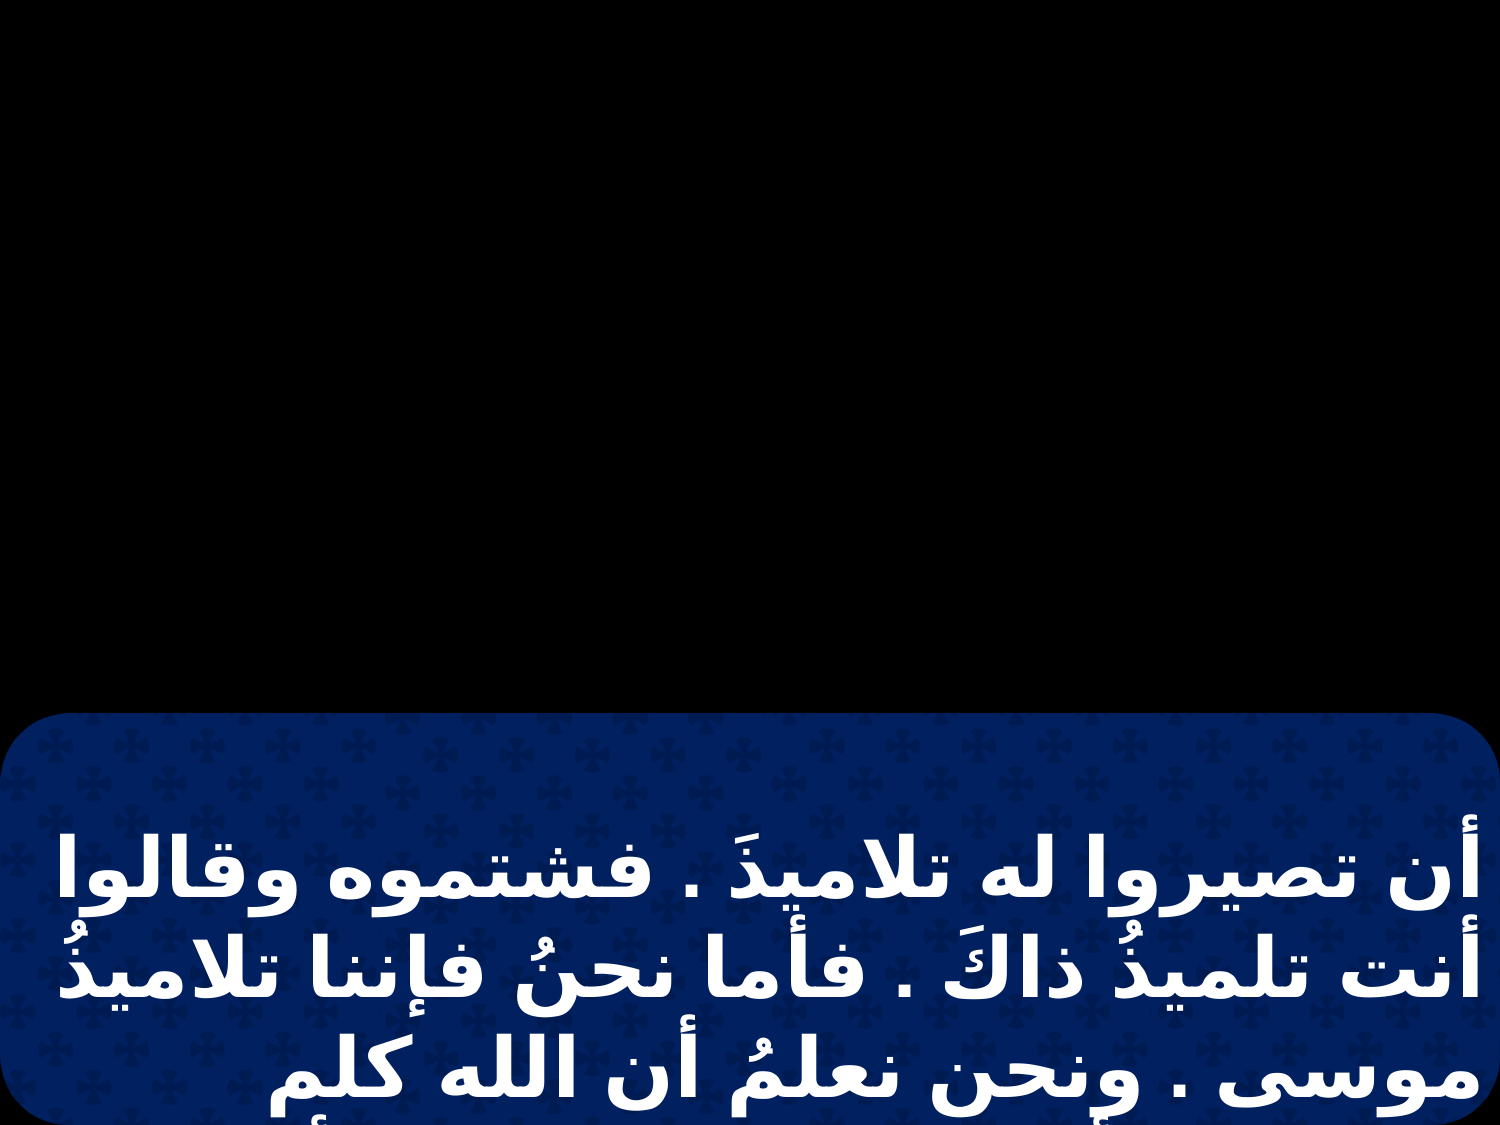

أن تصيروا له تلاميذَ . فشتموه وقالوا أنت تلميذُ ذاكَ . فأما نحنُ فإننا تلاميذُ موسى . ونحن نعلمُ أن الله كلم موسى وأما هذا فلا نعلمُ من أين هو